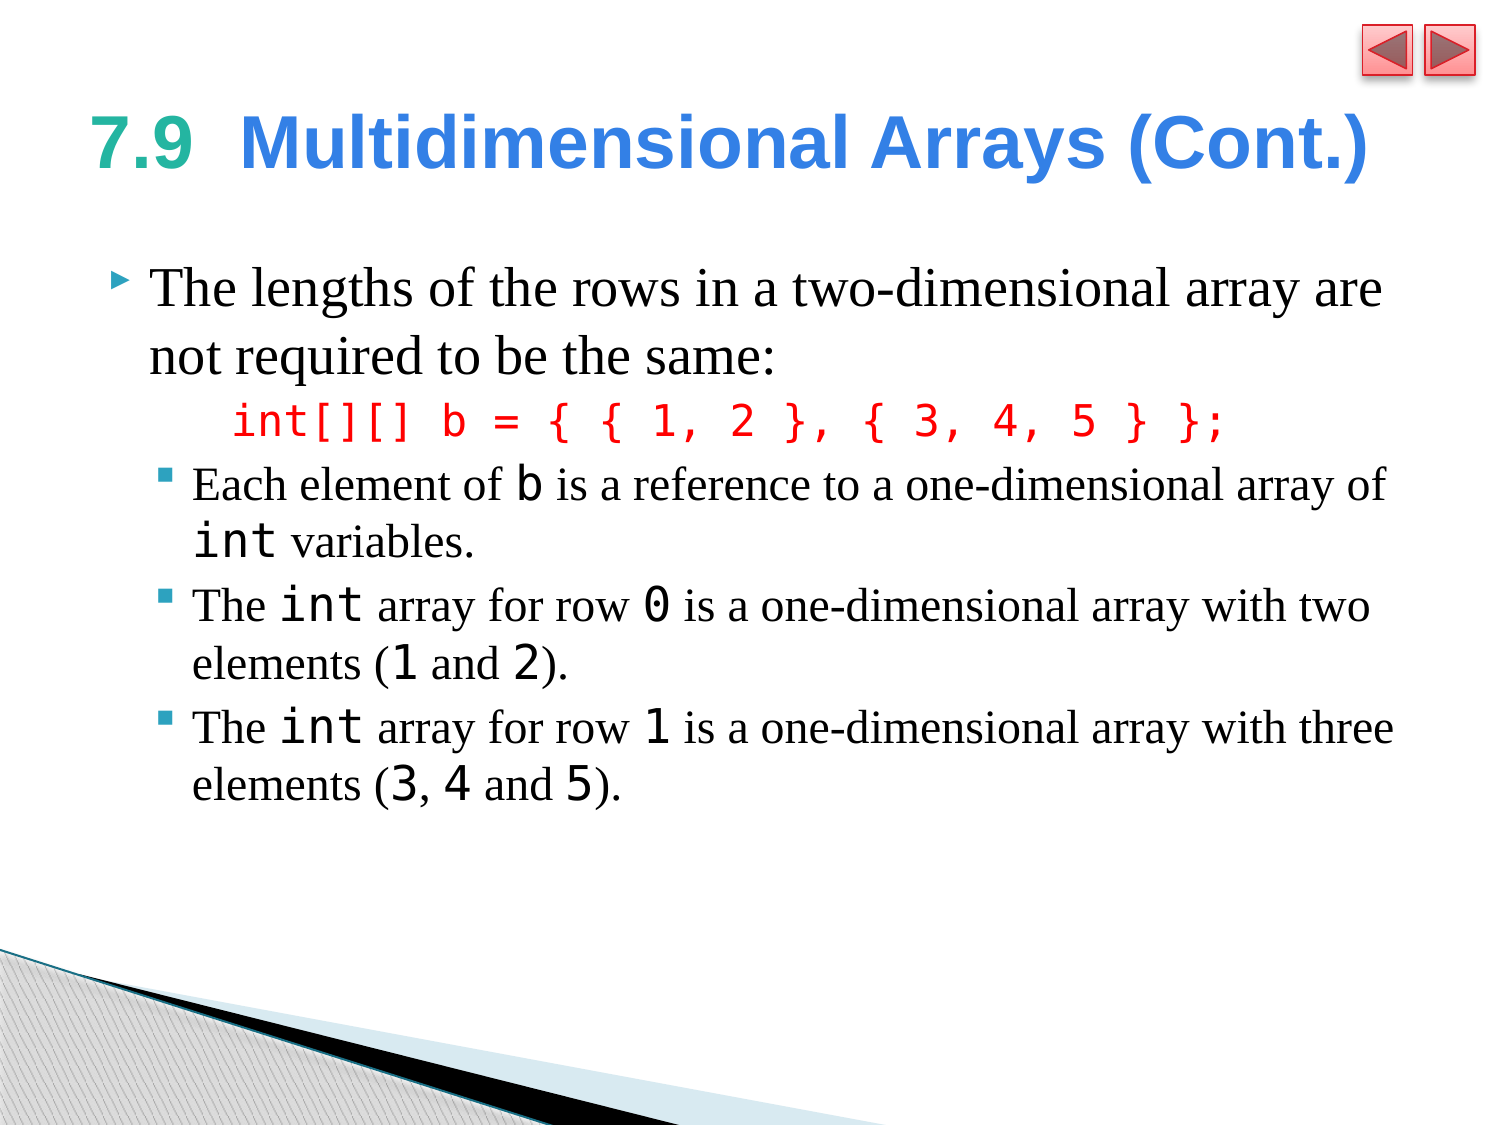

# 7.9  	Multidimensional Arrays (Cont.)
The lengths of the rows in a two-dimensional array are not required to be the same:
	int[][] b = { { 1, 2 }, { 3, 4, 5 } };
Each element of b is a reference to a one-dimensional array of int variables.
The int array for row 0 is a one-dimensional array with two elements (1 and 2).
The int array for row 1 is a one-dimensional array with three elements (3, 4 and 5).